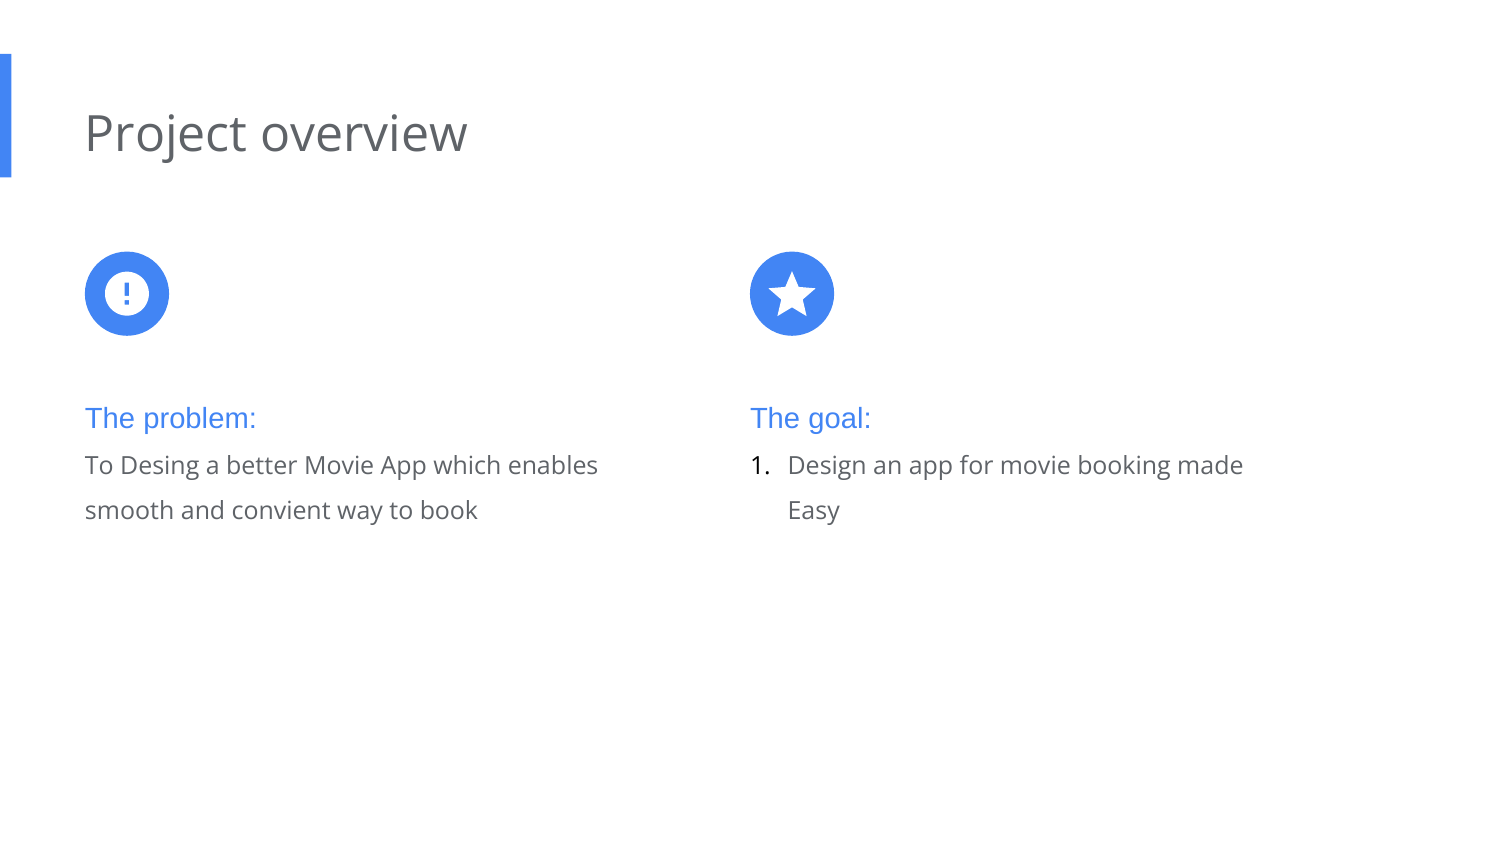

Project overview

The problem:
To Desing a better Movie App which enables smooth and convient way to book
The goal:
Design an app for movie booking made Easy